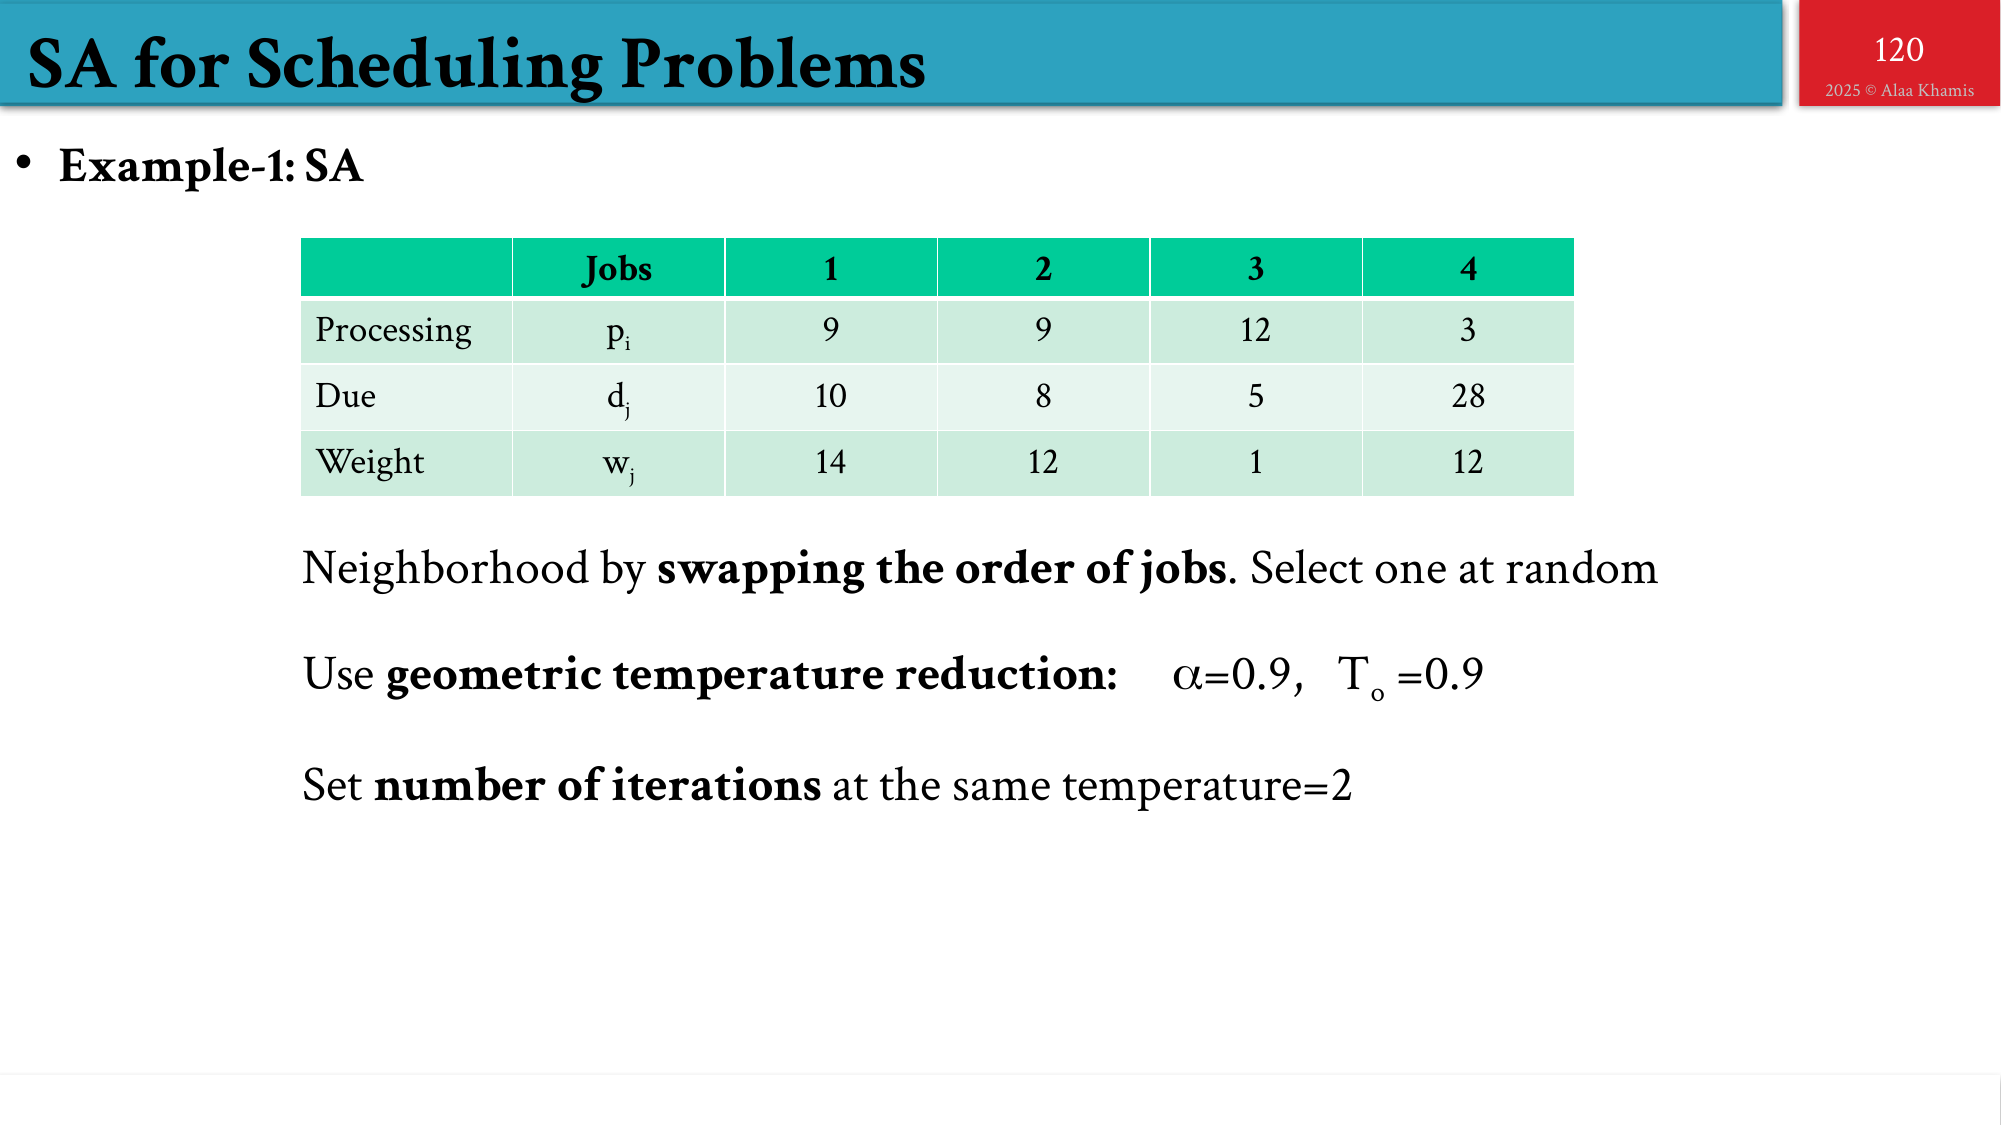

SA for Scheduling Problems
Example-1: SA
|  | Jobs | 1 | 2 | 3 | 4 |
| --- | --- | --- | --- | --- | --- |
| Processing | pi | 9 | 9 | 12 | 3 |
| Due | dj | 10 | 8 | 5 | 28 |
| Weight | wj | 14 | 12 | 1 | 12 |
Neighborhood by swapping the order of jobs. Select one at random
Use geometric temperature reduction:     α=0.9,   To =0.9
Set number of iterations at the same temperature=2